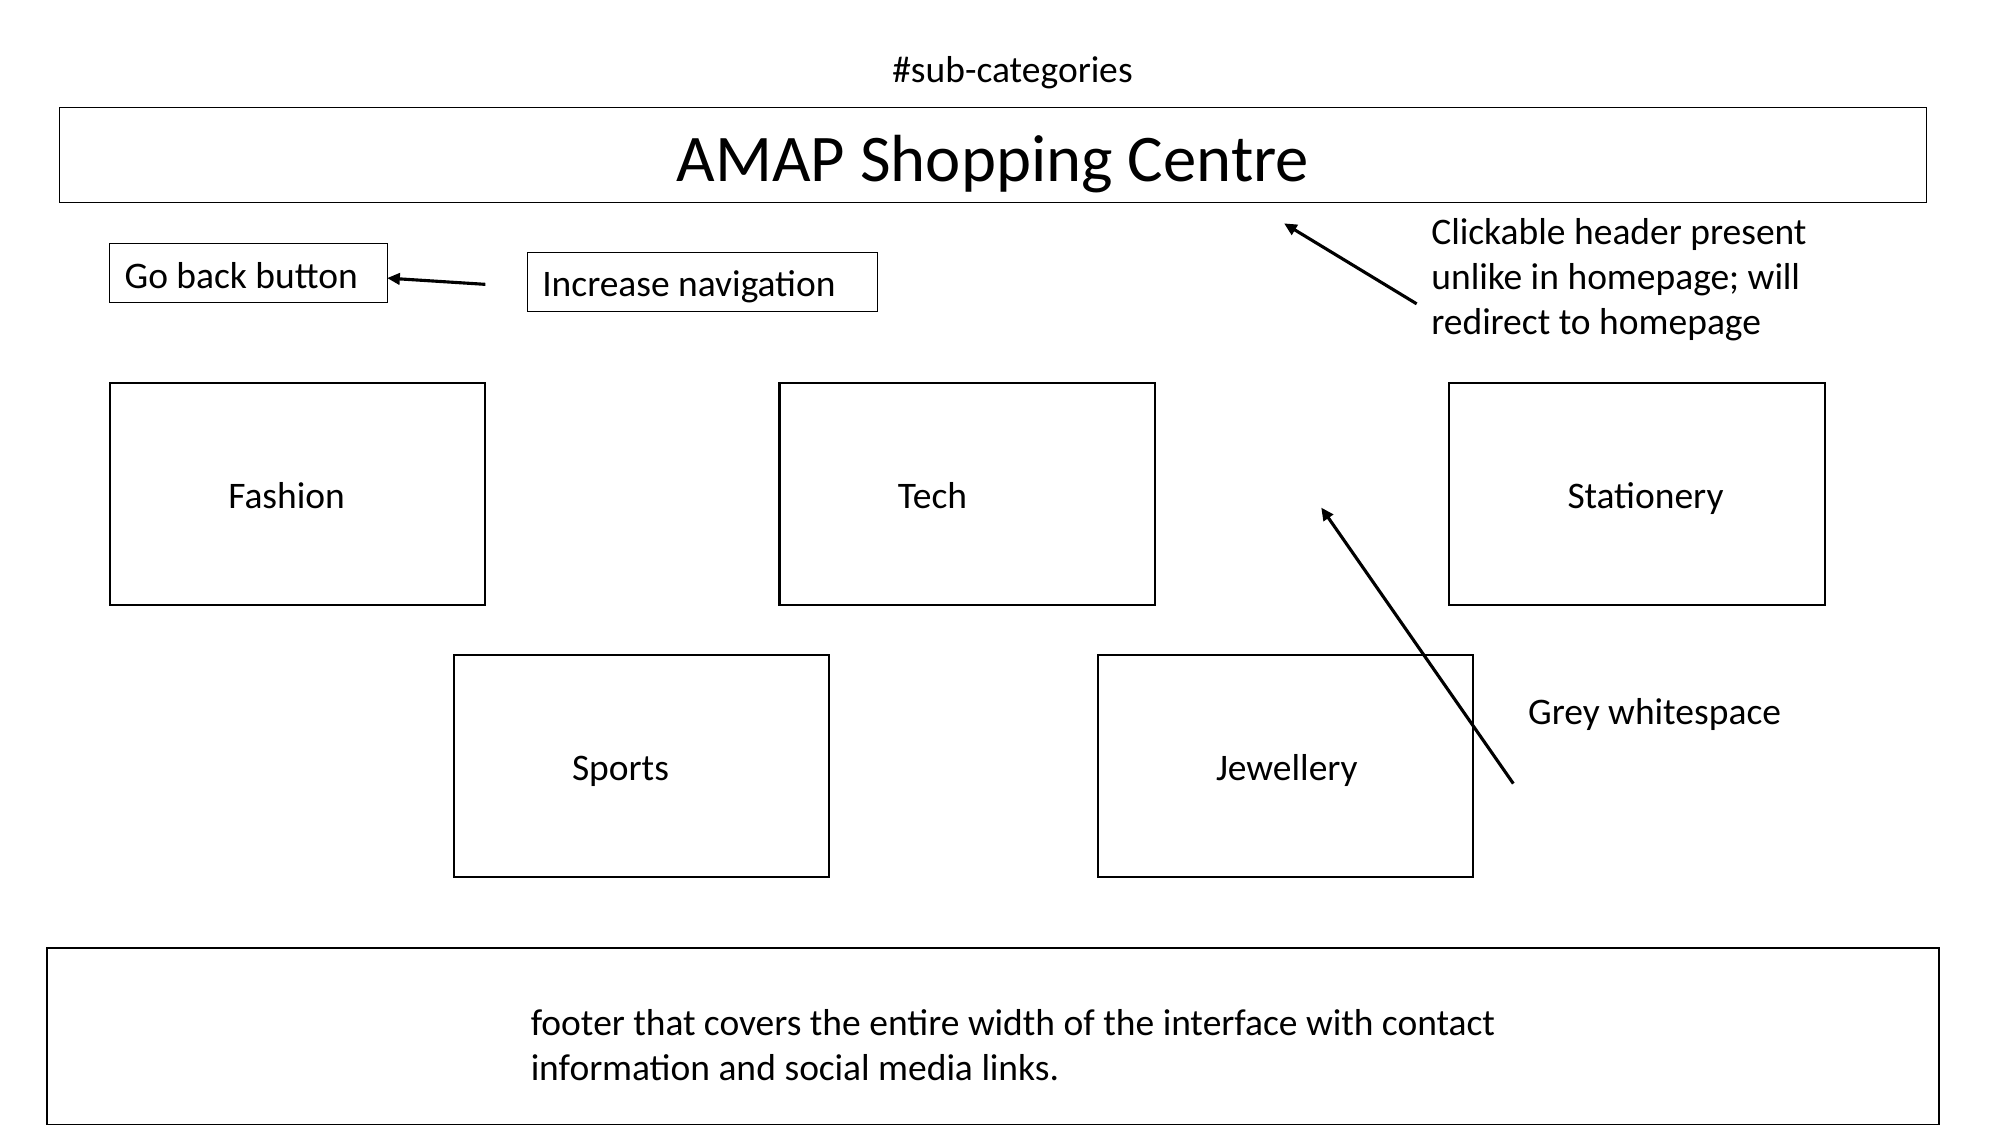

#sub-categories
AMAP Shopping Centre
Clickable header present unlike in homepage; will redirect to homepage
Go back button
Increase navigation

Fashion
Tech
Stationery

Grey whitespace
Sports
Jewellery

footer that covers the entire width of the interface with contact information and social media links.